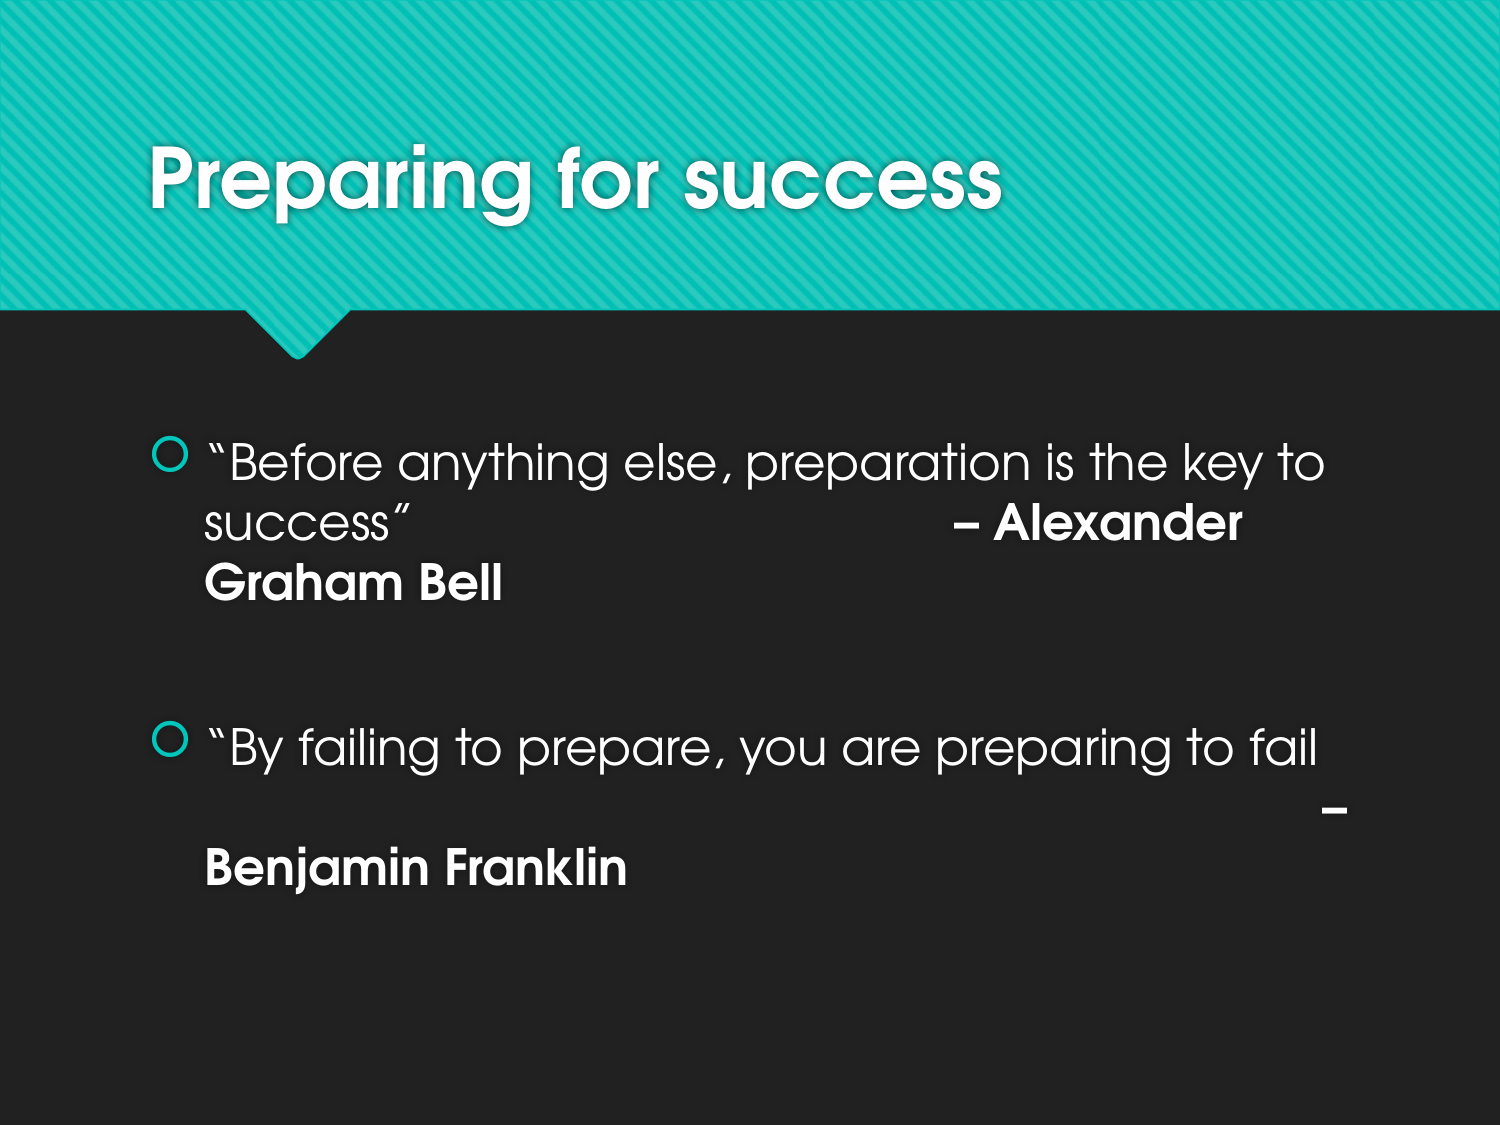

# Preparing for success
“Before anything else, preparation is the key to success” 				– Alexander Graham Bell

“By failing to prepare, you are preparing to fail							     – Benjamin Franklin